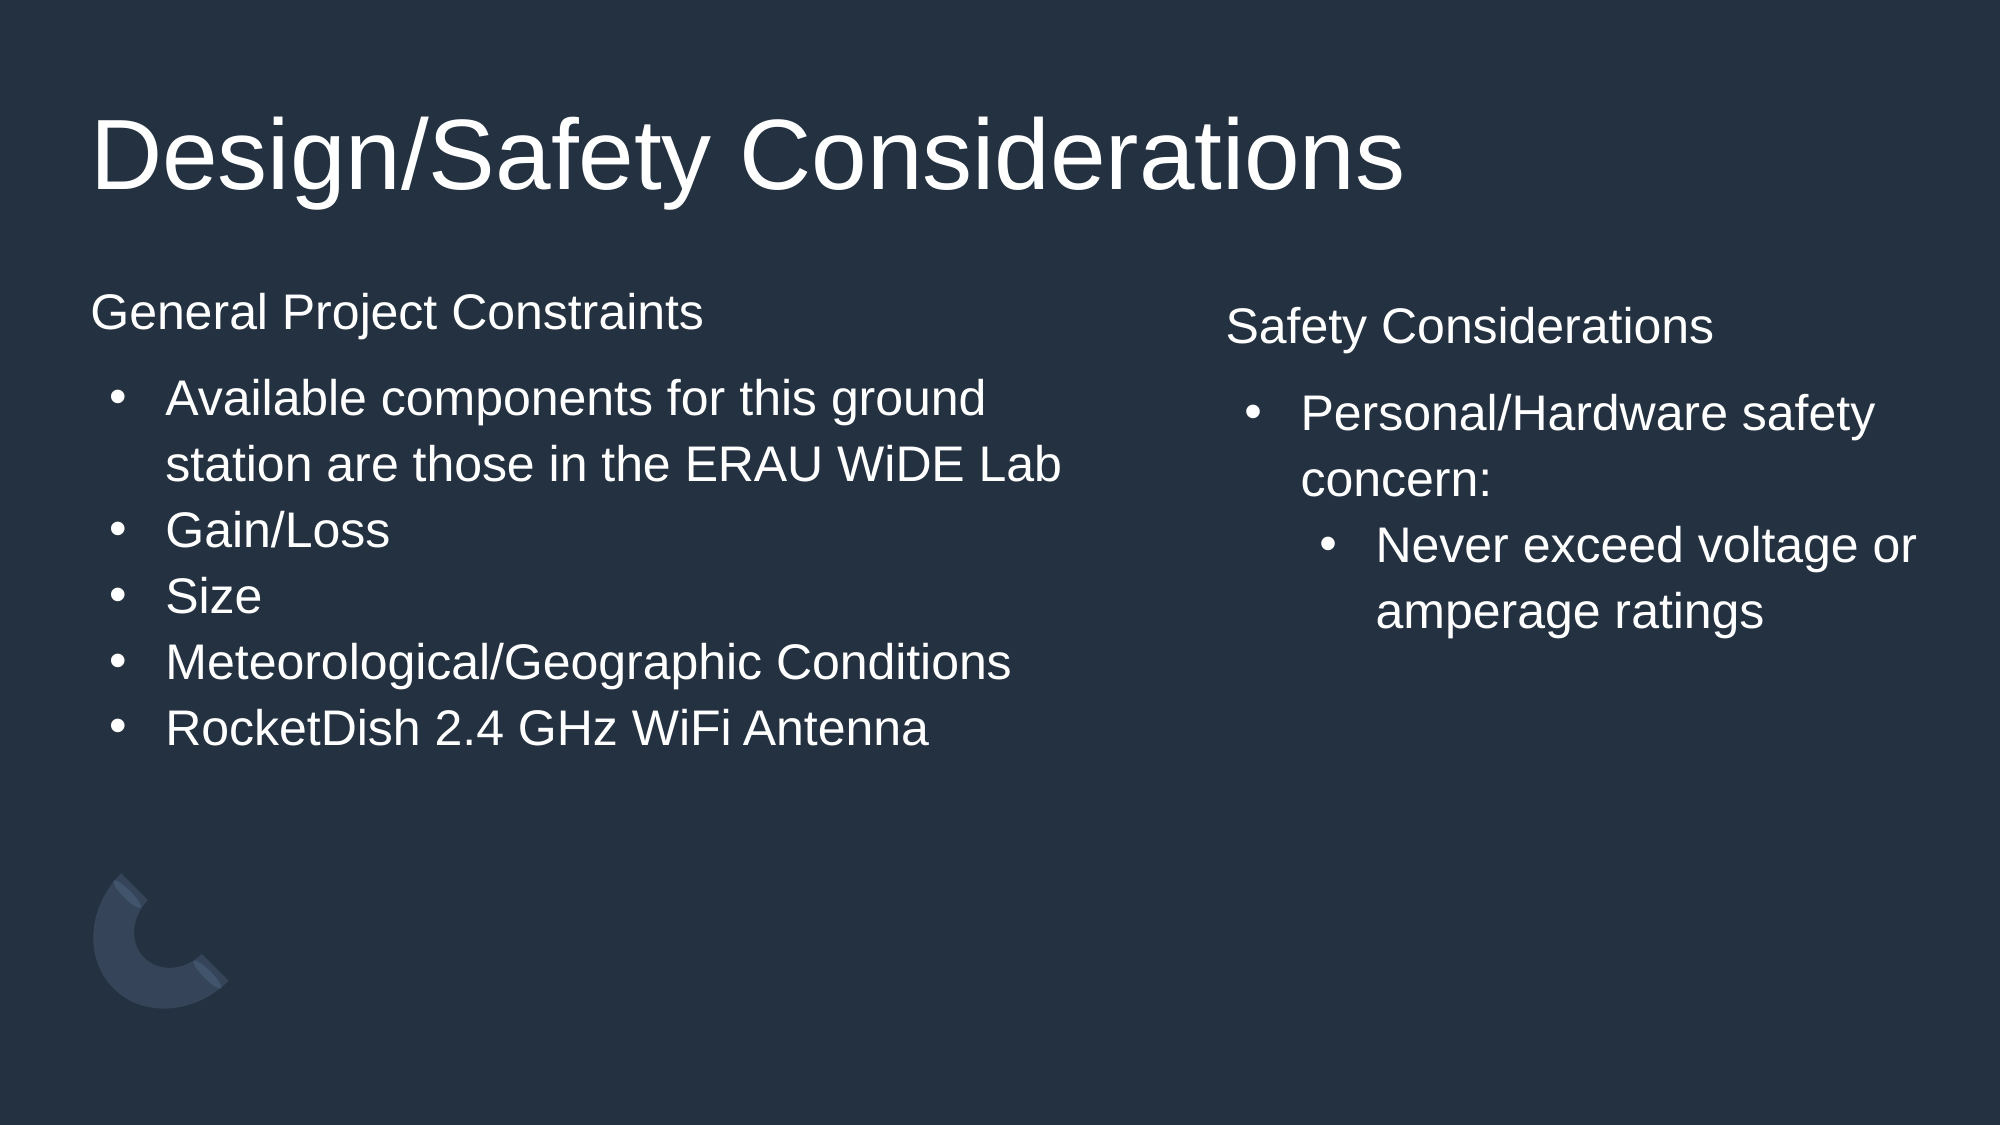

# Design/Safety Considerations
General Project Constraints
Available components for this ground station are those in the ERAU WiDE Lab
Gain/Loss
Size
Meteorological/Geographic Conditions
RocketDish 2.4 GHz WiFi Antenna
Safety Considerations
Personal/Hardware safety concern:
Never exceed voltage or amperage ratings